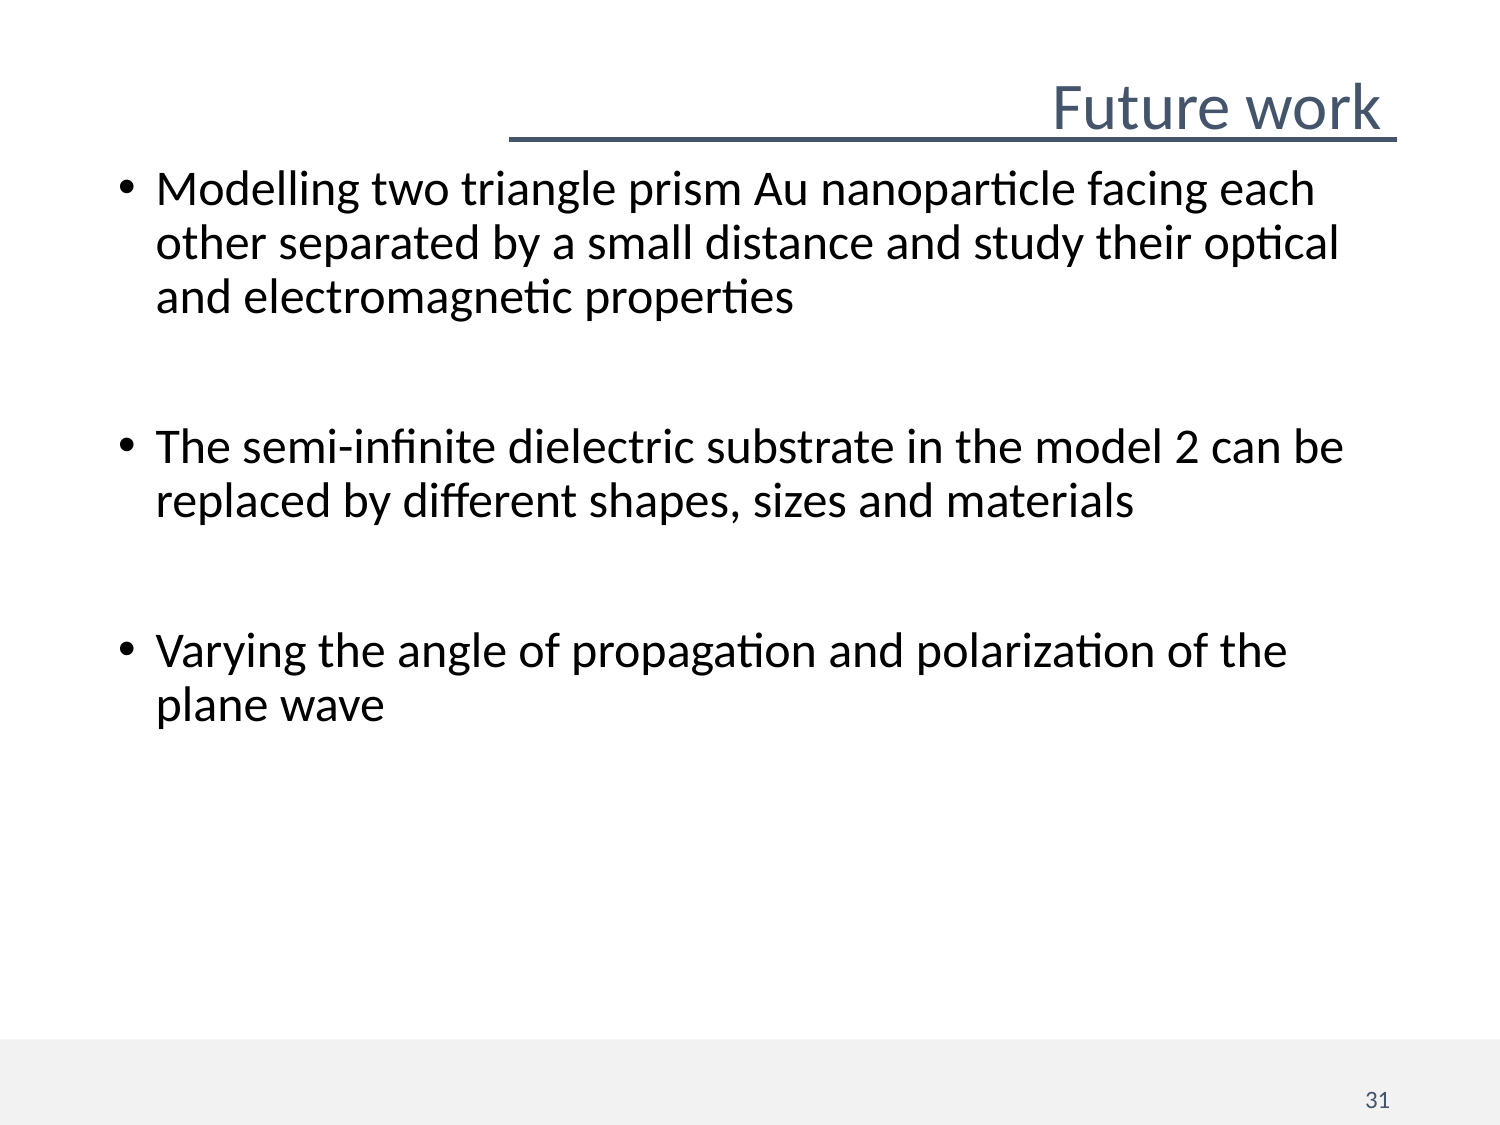

# Future work
Modelling two triangle prism Au nanoparticle facing each other separated by a small distance and study their optical and electromagnetic properties

The semi-inﬁnite dielectric substrate in the model 2 can be replaced by diﬀerent shapes, sizes and materials

Varying the angle of propagation and polarization of the plane wave
 																		31